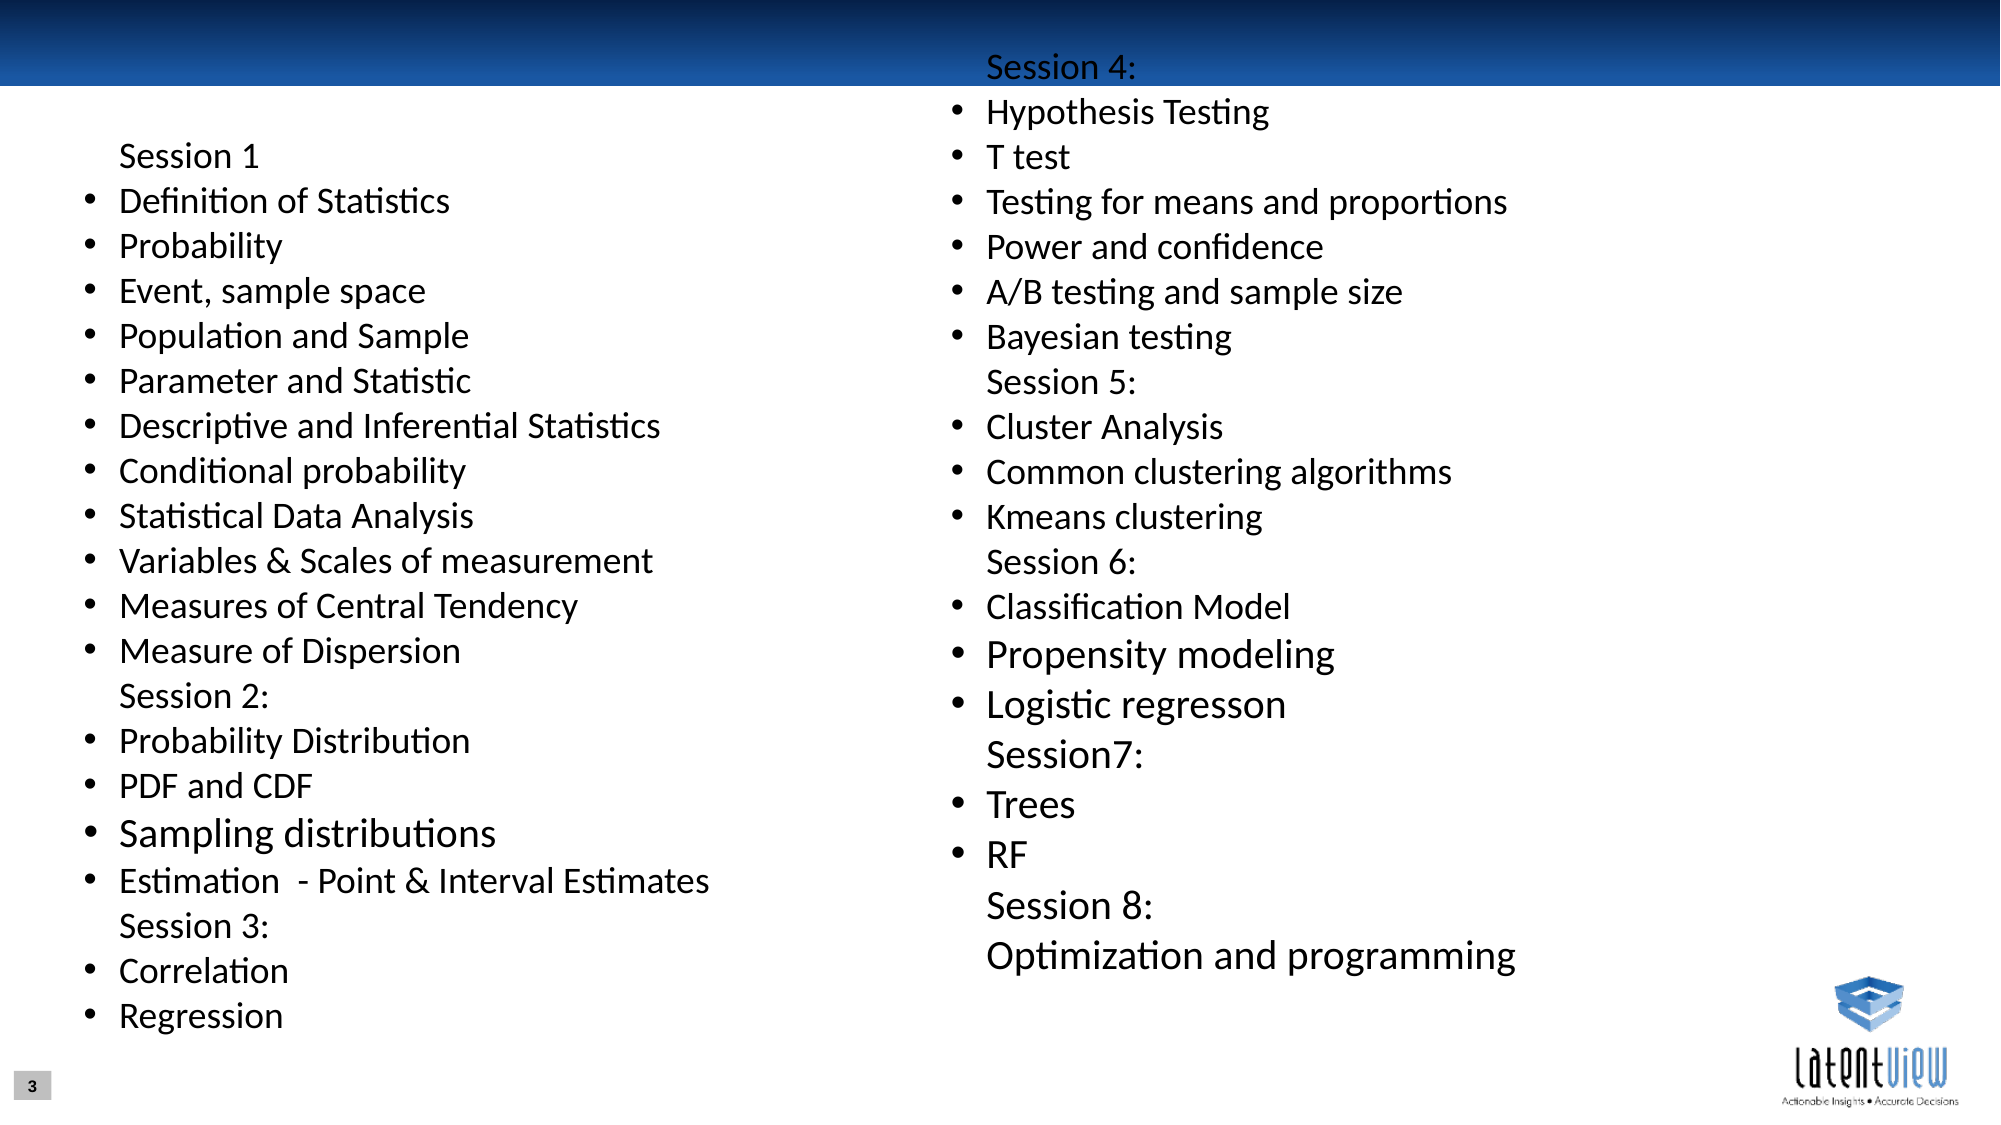

Session 4:
Hypothesis Testing
T test
Testing for means and proportions
Power and confidence
A/B testing and sample size
Bayesian testing
Session 5:
Cluster Analysis
Common clustering algorithms
Kmeans clustering
Session 6:
Classification Model
Propensity modeling
Logistic regresson
Session7:
Trees
RF
Session 8:
Optimization and programming
Session 1
Definition of Statistics
Probability
Event, sample space
Population and Sample
Parameter and Statistic
Descriptive and Inferential Statistics
Conditional probability
Statistical Data Analysis
Variables & Scales of measurement
Measures of Central Tendency
Measure of Dispersion
Session 2:
Probability Distribution
PDF and CDF
Sampling distributions
Estimation  - Point & Interval Estimates
Session 3:
Correlation
Regression